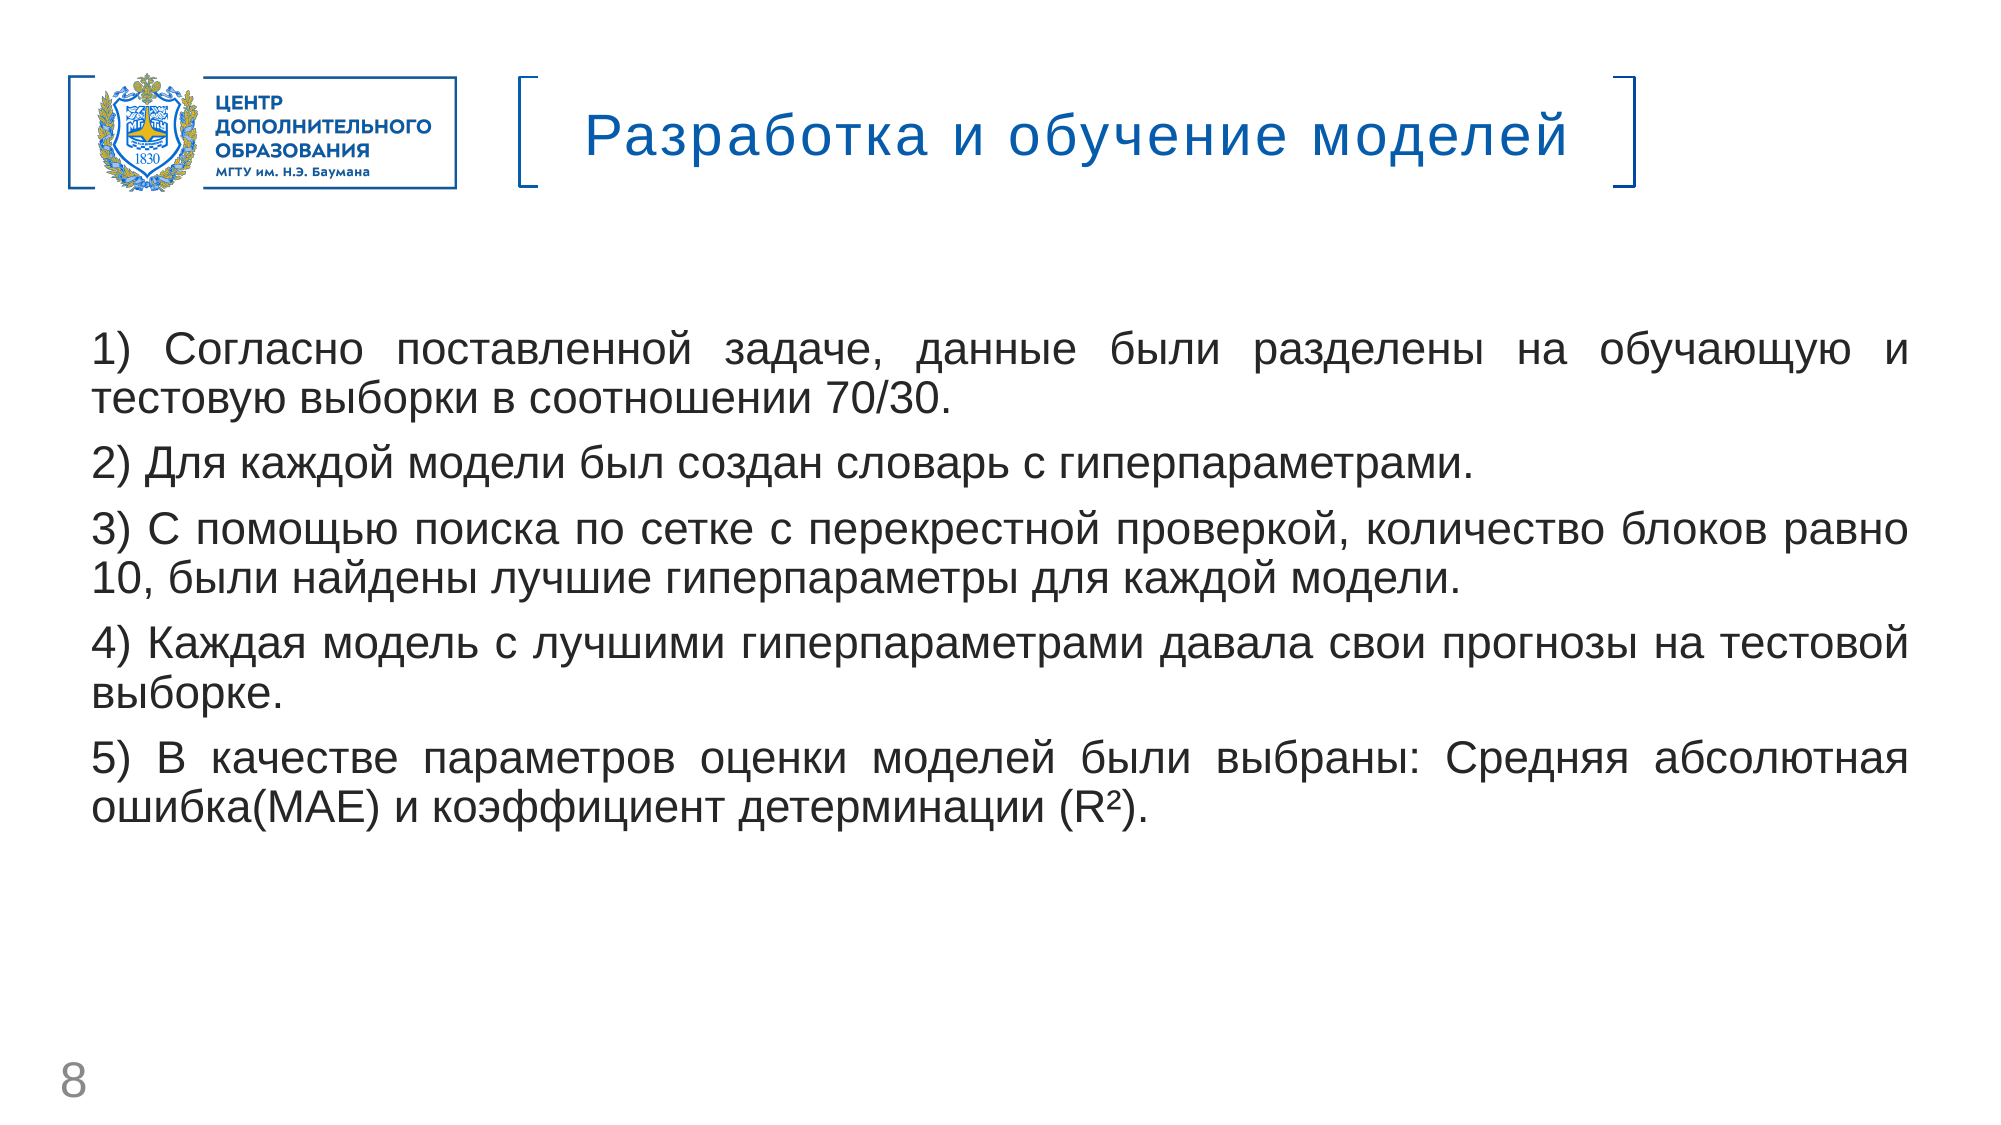

Разработка и обучение моделей

1) Согласно поставленной задаче, данные были разделены на обучающую и тестовую выборки в соотношении 70/30.
2) Для каждой модели был создан словарь с гиперпараметрами.
3) С помощью поиска по сетке с перекрестной проверкой, количество блоков равно 10, были найдены лучшие гиперпараметры для каждой модели.
4) Каждая модель с лучшими гиперпараметрами давала свои прогнозы на тестовой выборке.
5) В качестве параметров оценки моделей были выбраны: Средняя абсолютная ошибка(МАЕ) и коэффициент детерминации (R²).
8